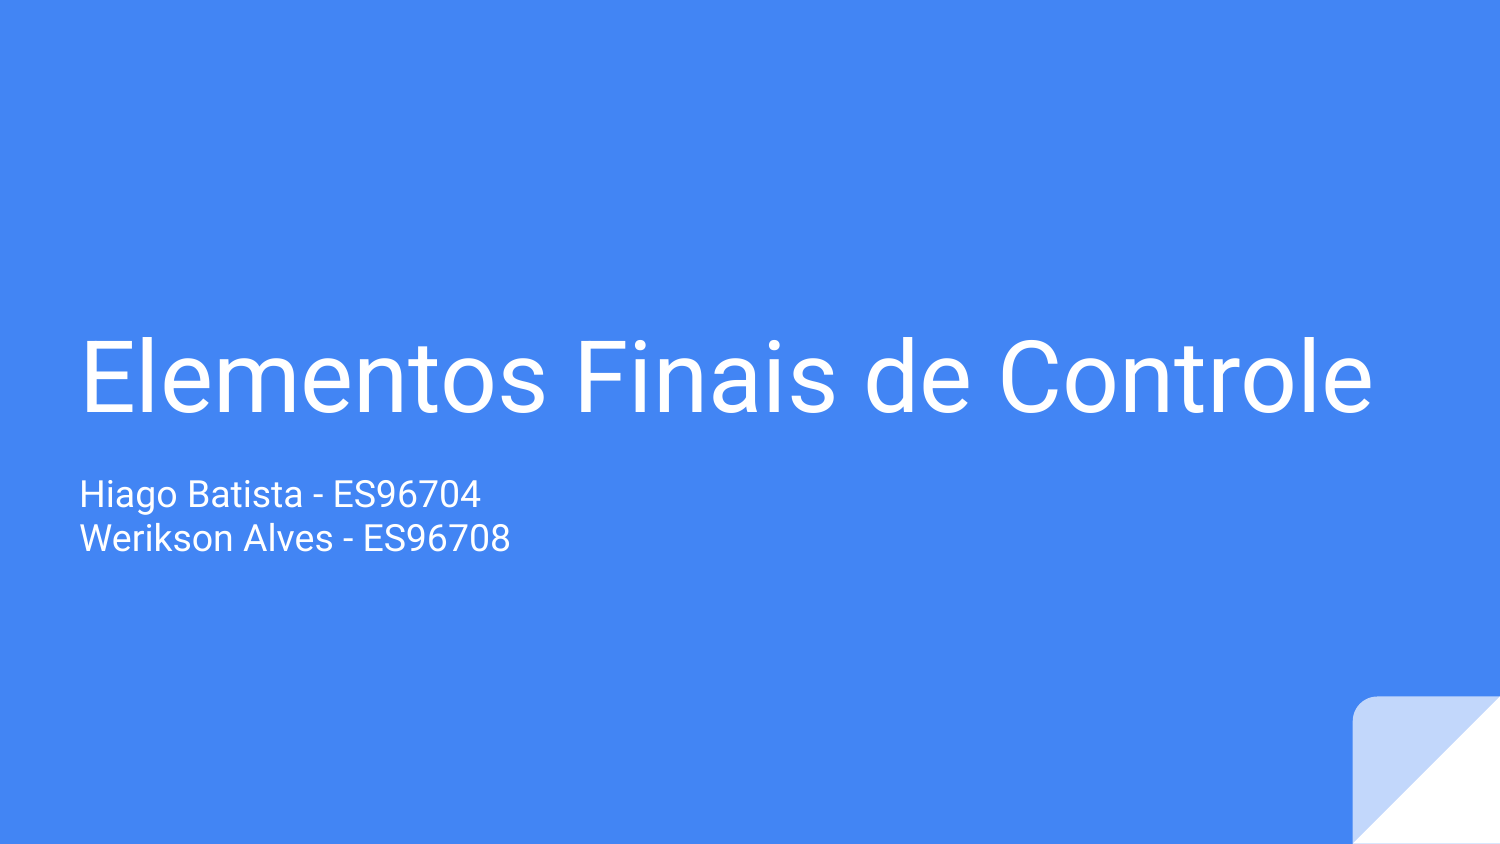

# Elementos Finais de Controle
Hiago Batista - ES96704
Werikson Alves - ES96708